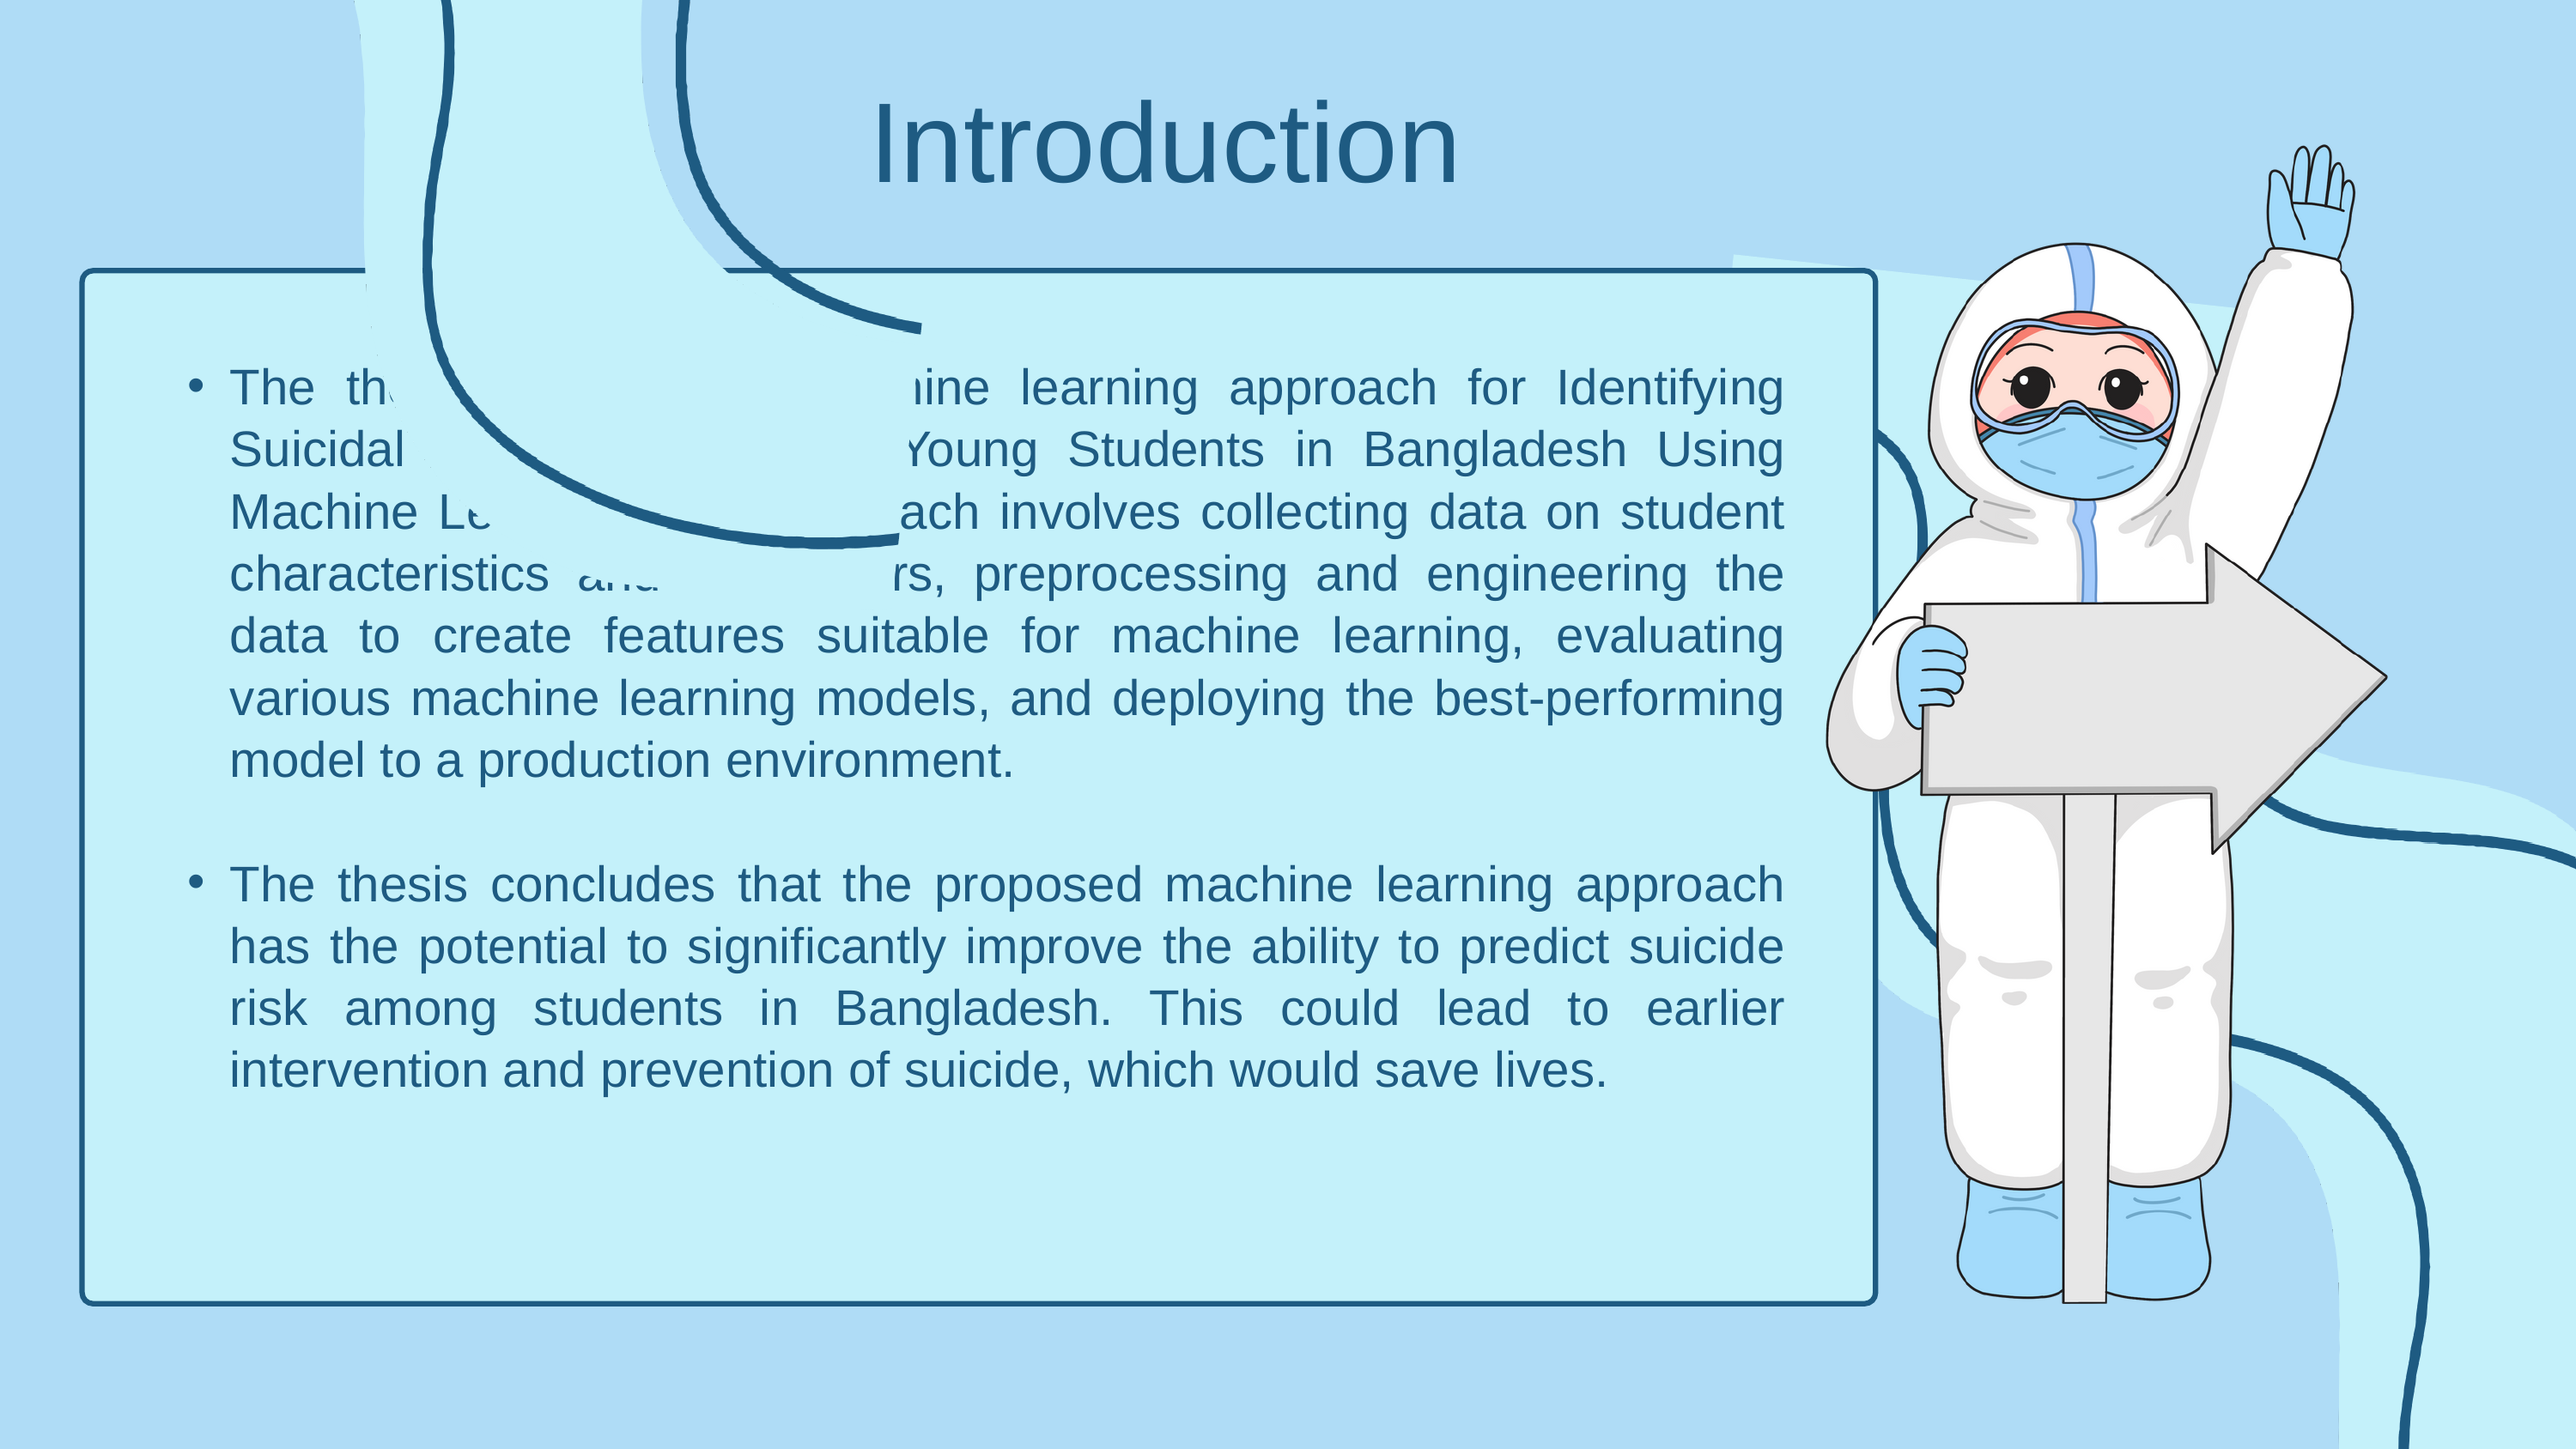

Introduction

The thesis proposes a machine learning approach for Identifying Suicidal Tendencies among Young Students in Bangladesh Using Machine Learning. The approach involves collecting data on student characteristics and behaviours, preprocessing and engineering the data to create features suitable for machine learning, evaluating various machine learning models, and deploying the best-performing model to a production environment.

The thesis concludes that the proposed machine learning approach has the potential to significantly improve the ability to predict suicide risk among students in Bangladesh. This could lead to earlier intervention and prevention of suicide, which would save lives.